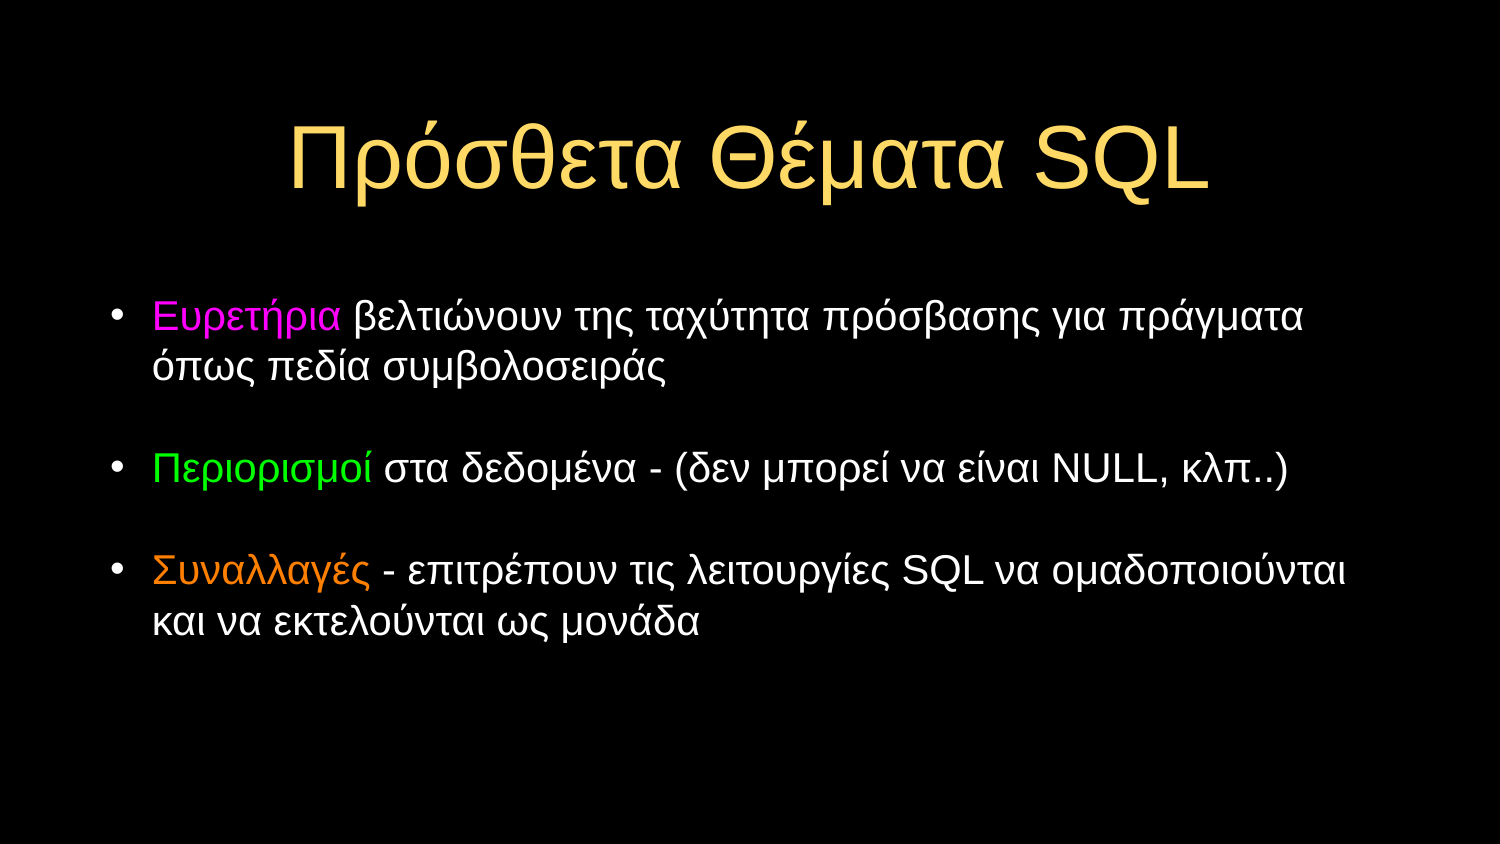

# Πρόσθετα Θέματα SQL
Ευρετήρια βελτιώνουν της ταχύτητα πρόσβασης για πράγματα όπως πεδία συμβολοσειράς
Περιορισμοί στα δεδομένα - (δεν μπορεί να είναι NULL, κλπ..)
Συναλλαγές - επιτρέπουν τις λειτουργίες SQL να ομαδοποιούνται και να εκτελούνται ως μονάδα